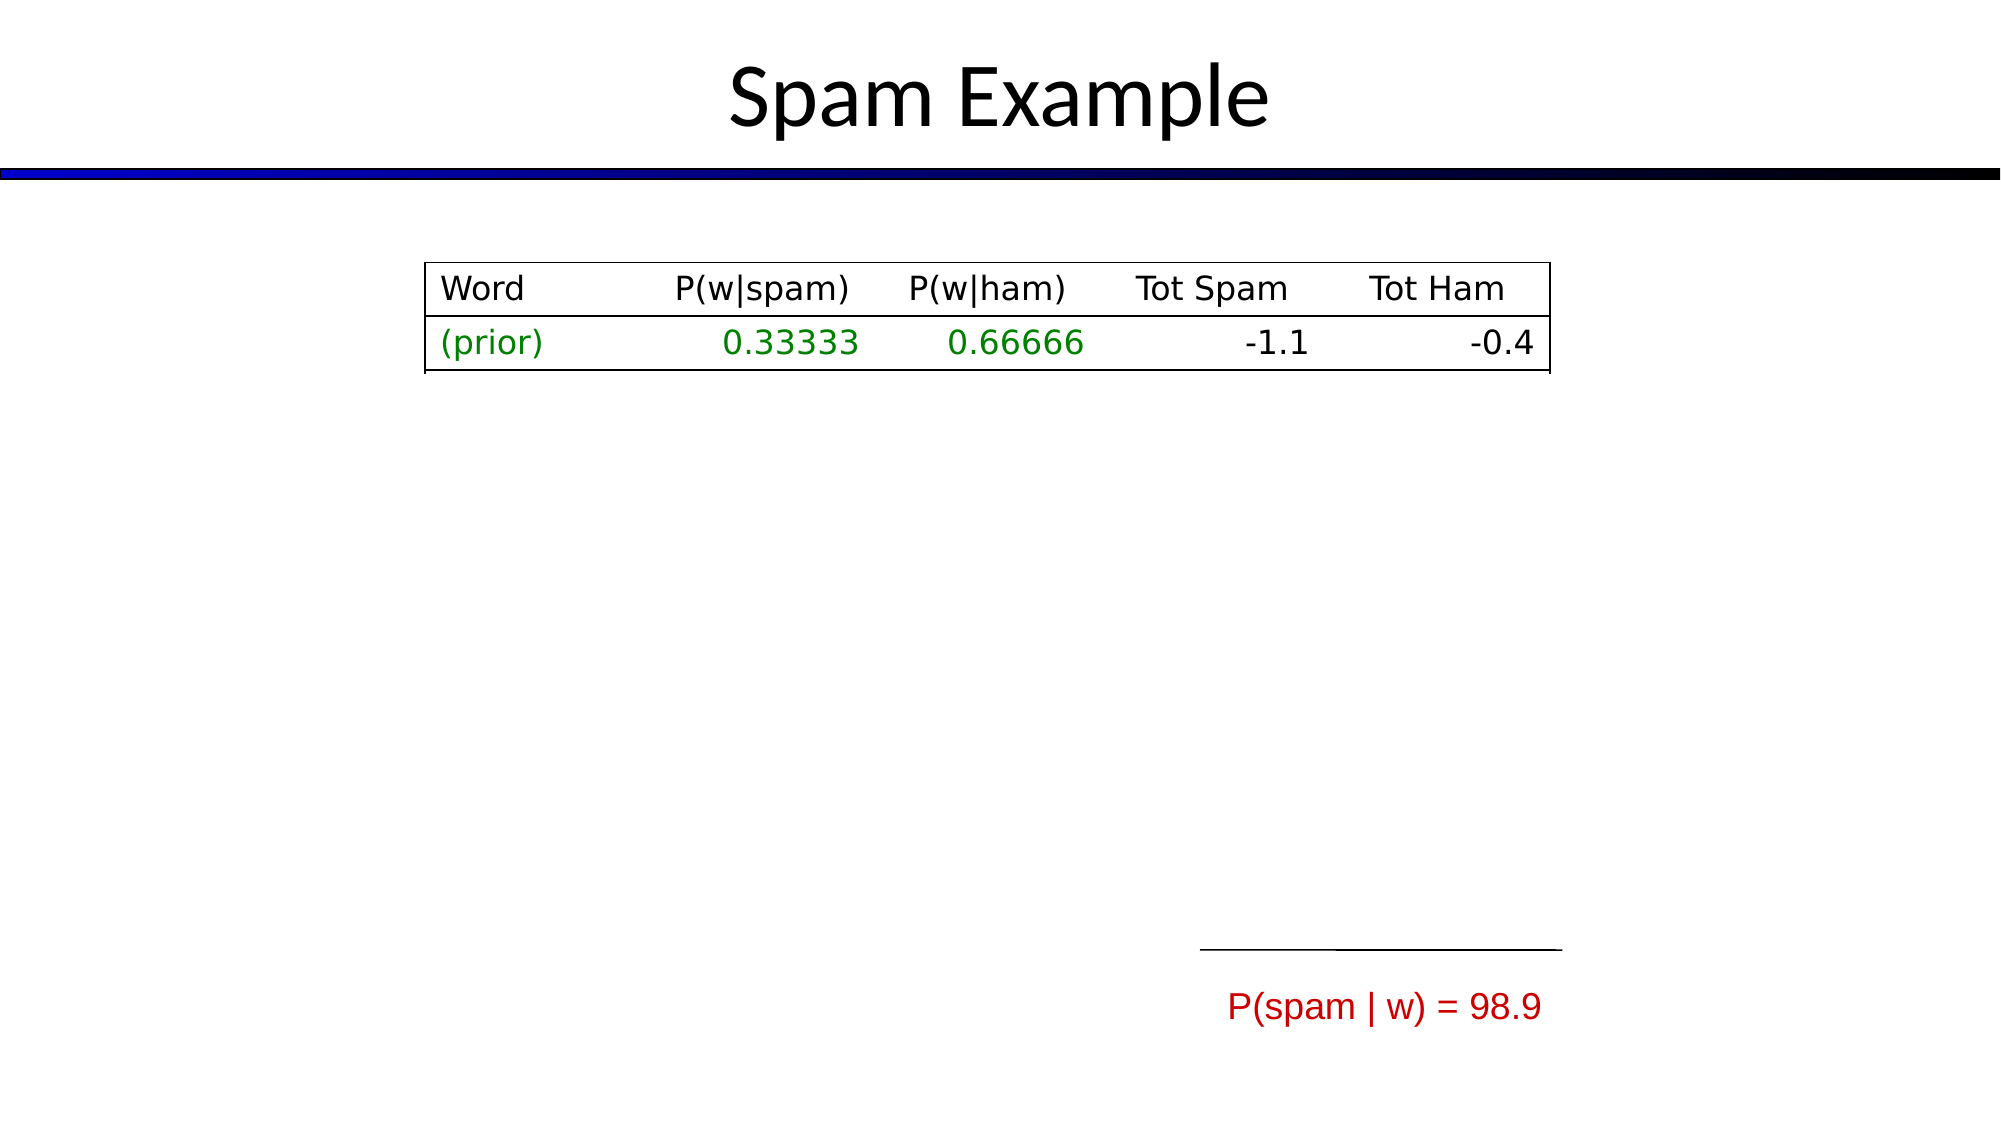

# Spam Example
| Word | P(w|spam) | P(w|ham) | Tot Spam | Tot Ham |
| --- | --- | --- | --- | --- |
| (prior) | 0.33333 | 0.66666 | -1.1 | -0.4 |
| Gary | 0.00002 | 0.00021 | -11.8 | -8.9 |
| would | 0.00069 | 0.00084 | -19.1 | -16.0 |
| you | 0.00881 | 0.00304 | -23.8 | -21.8 |
| like | 0.00086 | 0.00083 | -30.9 | -28.9 |
| to | 0.01517 | 0.01339 | -35.1 | -33.2 |
| lose | 0.00008 | 0.00002 | -44.5 | -44.0 |
| weight | 0.00016 | 0.00002 | -53.3 | -55.0 |
| while | 0.00027 | 0.00027 | -61.5 | -63.2 |
| you | 0.00881 | 0.00304 | -66.2 | -69.0 |
| sleep | 0.00006 | 0.00001 | -76.0 | -80.5 |

P(spam | w) = 98.9